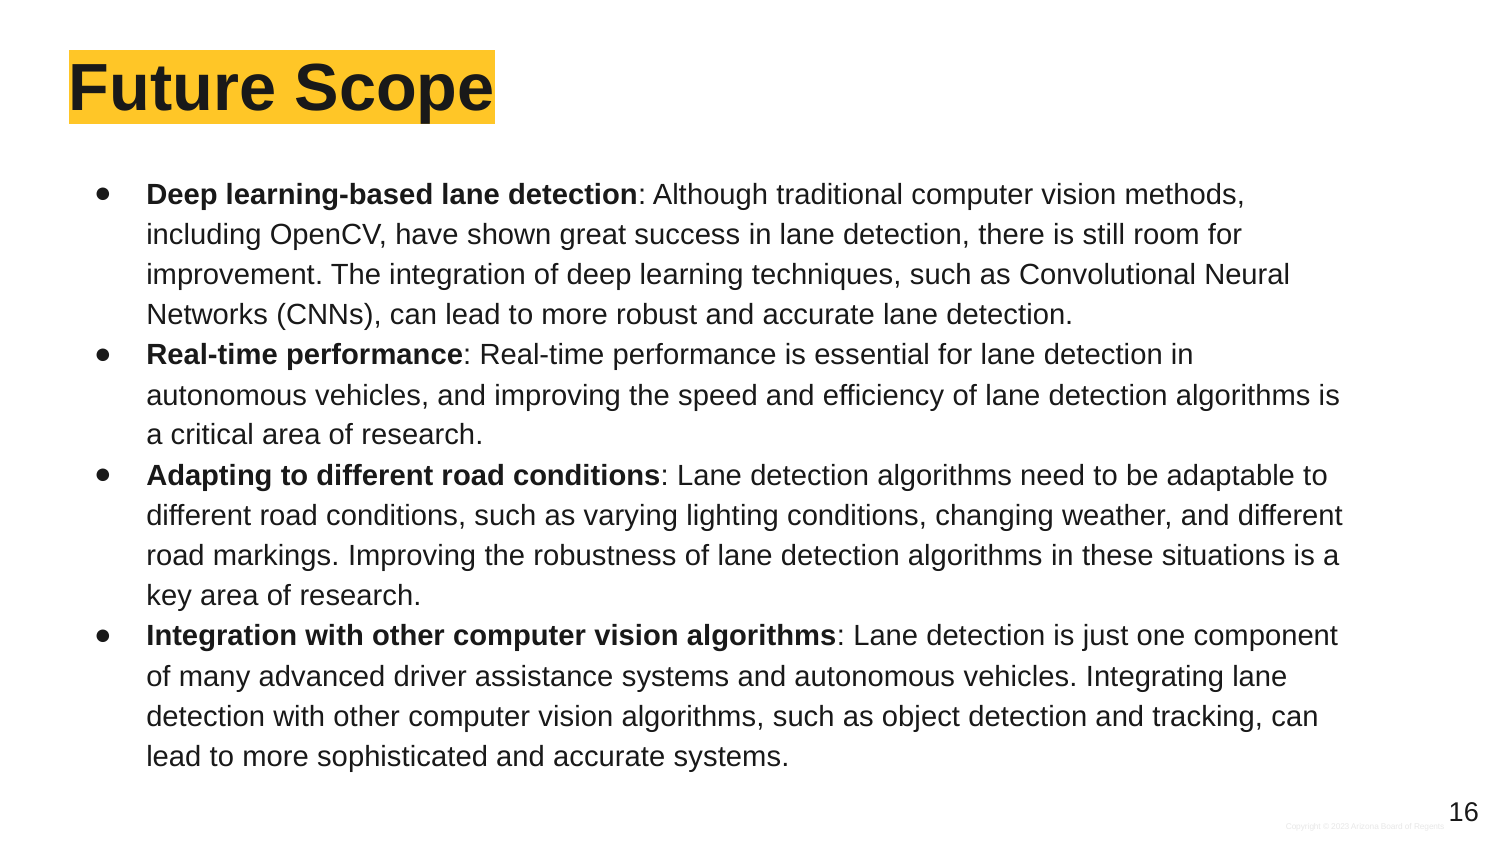

# Future Scope

Deep learning-based lane detection: Although traditional computer vision methods, including OpenCV, have shown great success in lane detection, there is still room for improvement. The integration of deep learning techniques, such as Convolutional Neural Networks (CNNs), can lead to more robust and accurate lane detection.
Real-time performance: Real-time performance is essential for lane detection in autonomous vehicles, and improving the speed and efficiency of lane detection algorithms is a critical area of research.
Adapting to different road conditions: Lane detection algorithms need to be adaptable to different road conditions, such as varying lighting conditions, changing weather, and different road markings. Improving the robustness of lane detection algorithms in these situations is a key area of research.
Integration with other computer vision algorithms: Lane detection is just one component of many advanced driver assistance systems and autonomous vehicles. Integrating lane detection with other computer vision algorithms, such as object detection and tracking, can lead to more sophisticated and accurate systems.

16